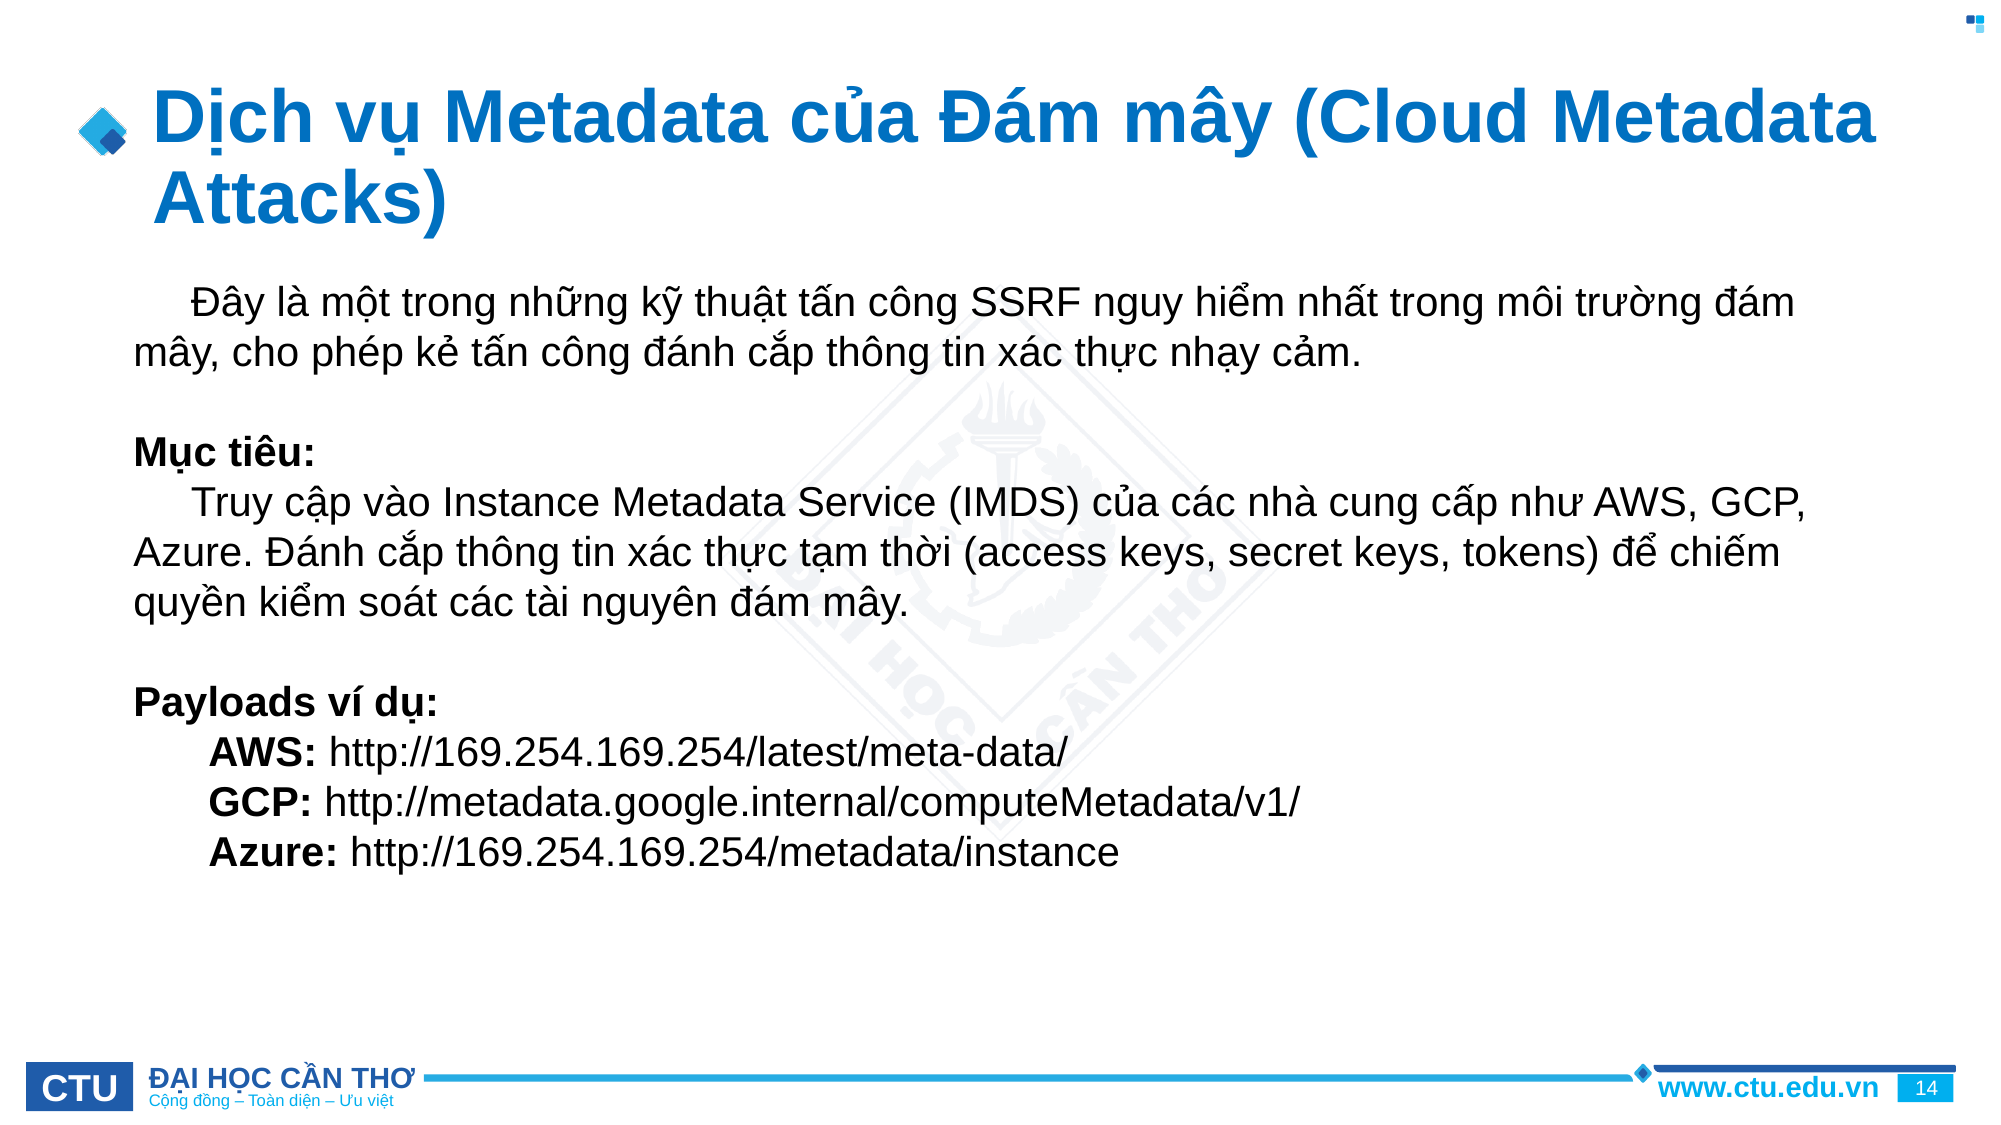

# Dịch vụ Metadata của Đám mây (Cloud Metadata Attacks)
     Đây là một trong những kỹ thuật tấn công SSRF nguy hiểm nhất trong môi trường đám mây, cho phép kẻ tấn công đánh cắp thông tin xác thực nhạy cảm.

Mục tiêu:
     Truy cập vào Instance Metadata Service (IMDS) của các nhà cung cấp như AWS, GCP, Azure. Đánh cắp thông tin xác thực tạm thời (access keys, secret keys, tokens) để chiếm quyền kiểm soát các tài nguyên đám mây.

Payloads ví dụ:
AWS: http://169.254.169.254/latest/meta-data/
GCP: http://metadata.google.internal/computeMetadata/v1/
Azure: http://169.254.169.254/metadata/instance